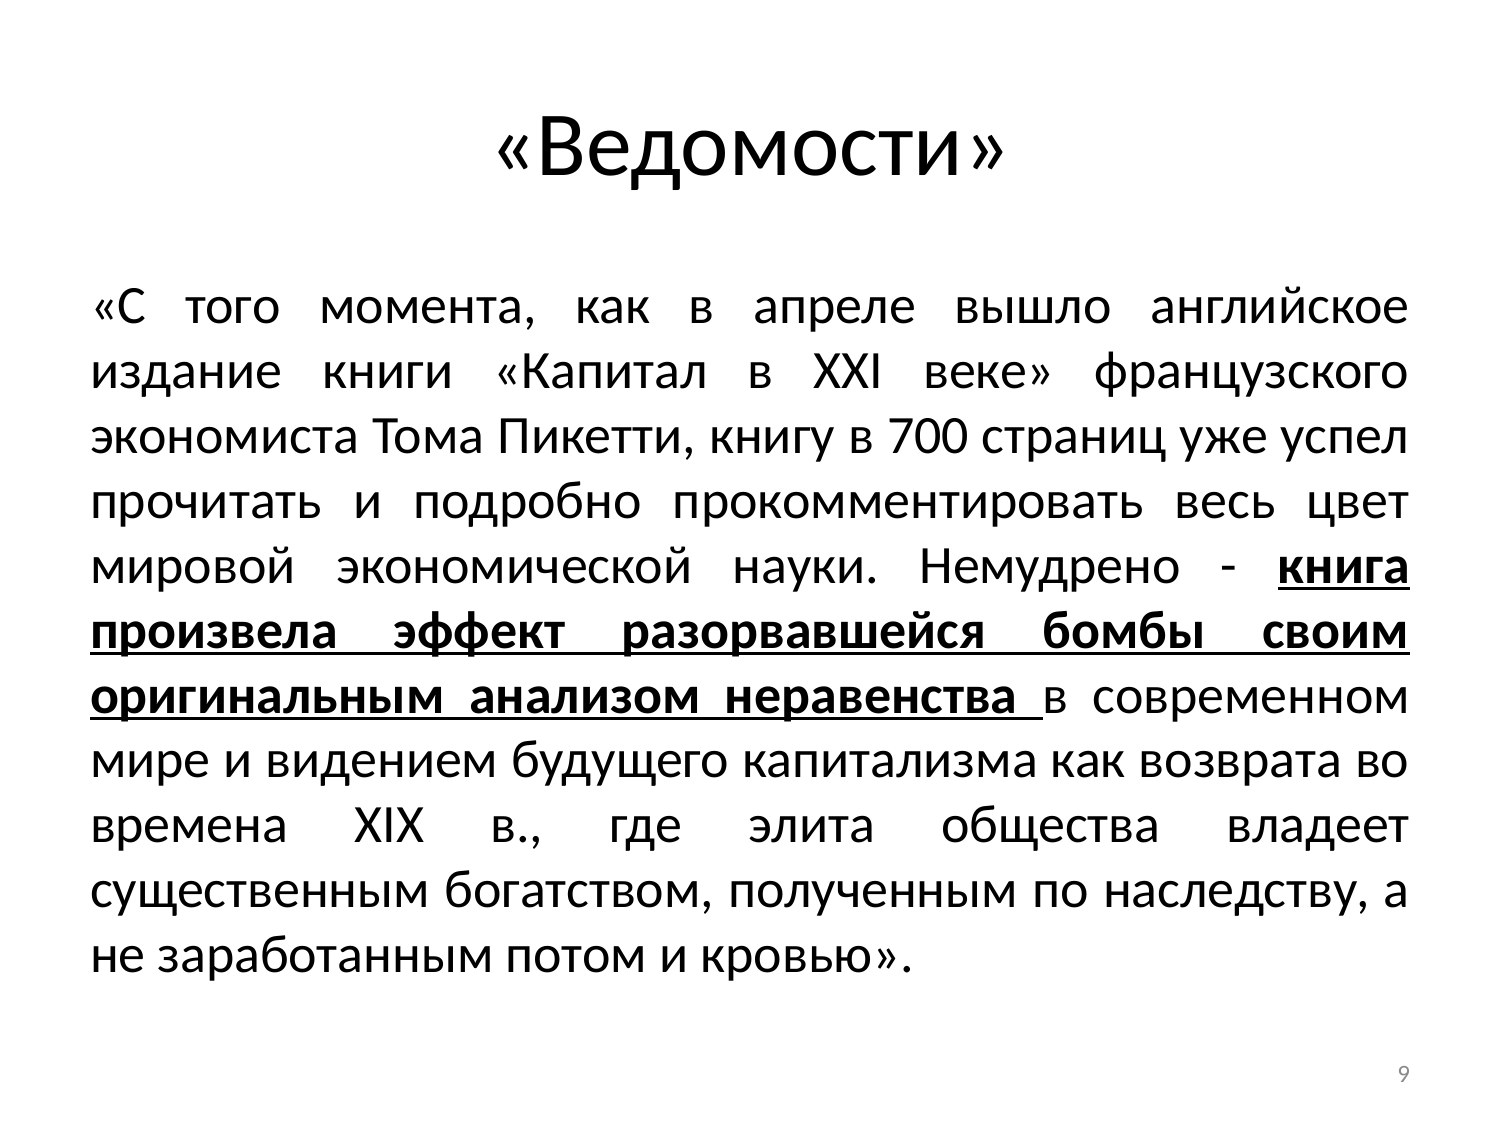

# «Ведомости»
«С того момента, как в апреле вышло английское издание книги «Капитал в XXI веке» французского экономиста Тома Пикетти, книгу в 700 страниц уже успел прочитать и подробно прокомментировать весь цвет мировой экономической науки. Немудрено - книга произвела эффект разорвавшейся бомбы своим оригинальным анализом неравенства в современном мире и видением будущего капитализма как возврата во времена XIX в., где элита общества владеет существенным богатством, полученным по наследству, а не заработанным потом и кровью».

9